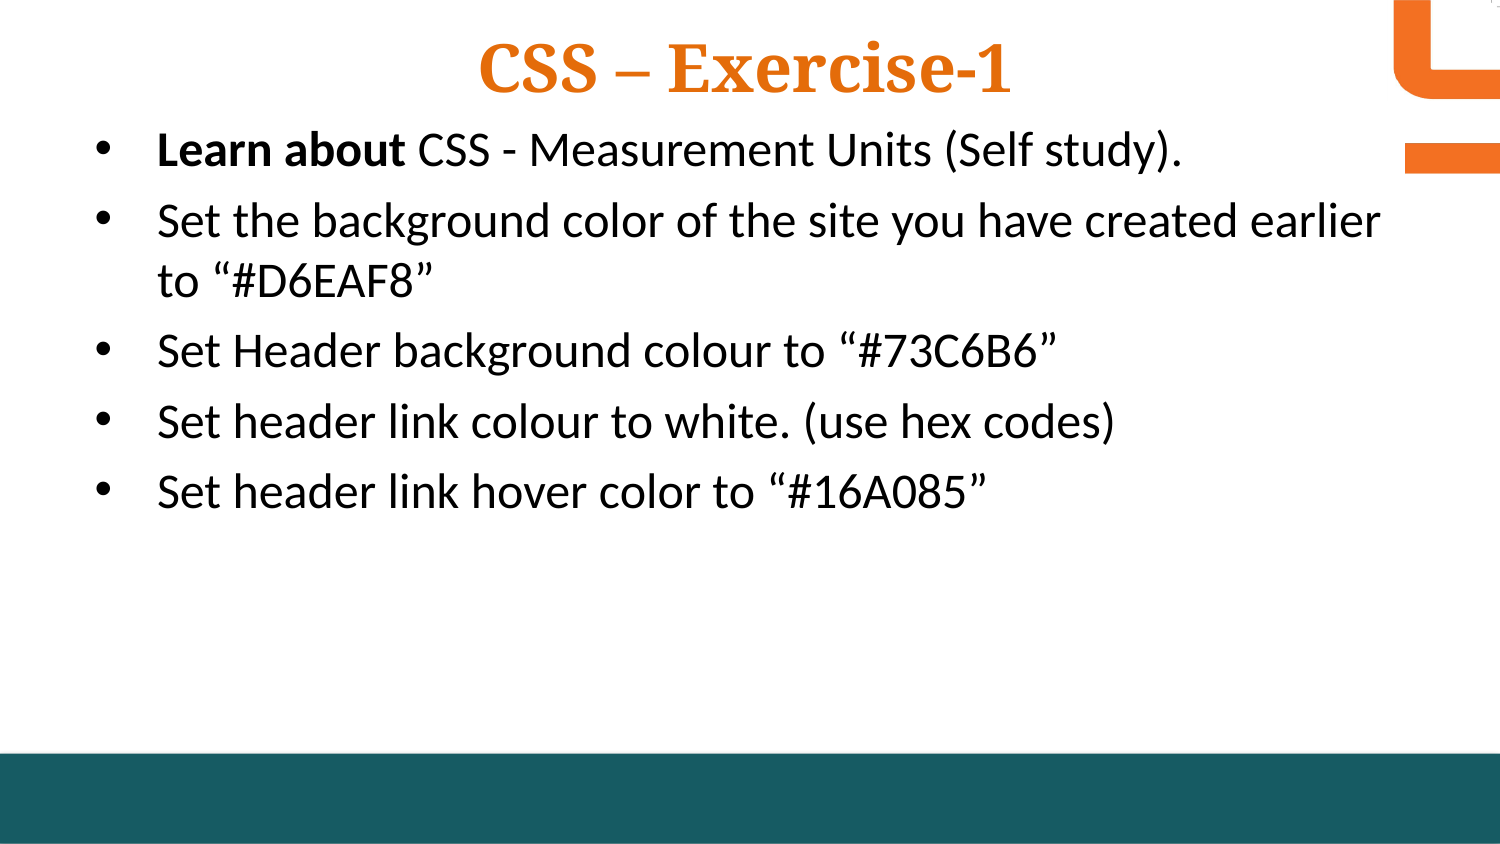

CSS – Exercise-1
Learn about CSS - Measurement Units (Self study).
Set the background color of the site you have created earlier to “#D6EAF8”
Set Header background colour to “#73C6B6”
Set header link colour to white. (use hex codes)
Set header link hover color to “#16A085”